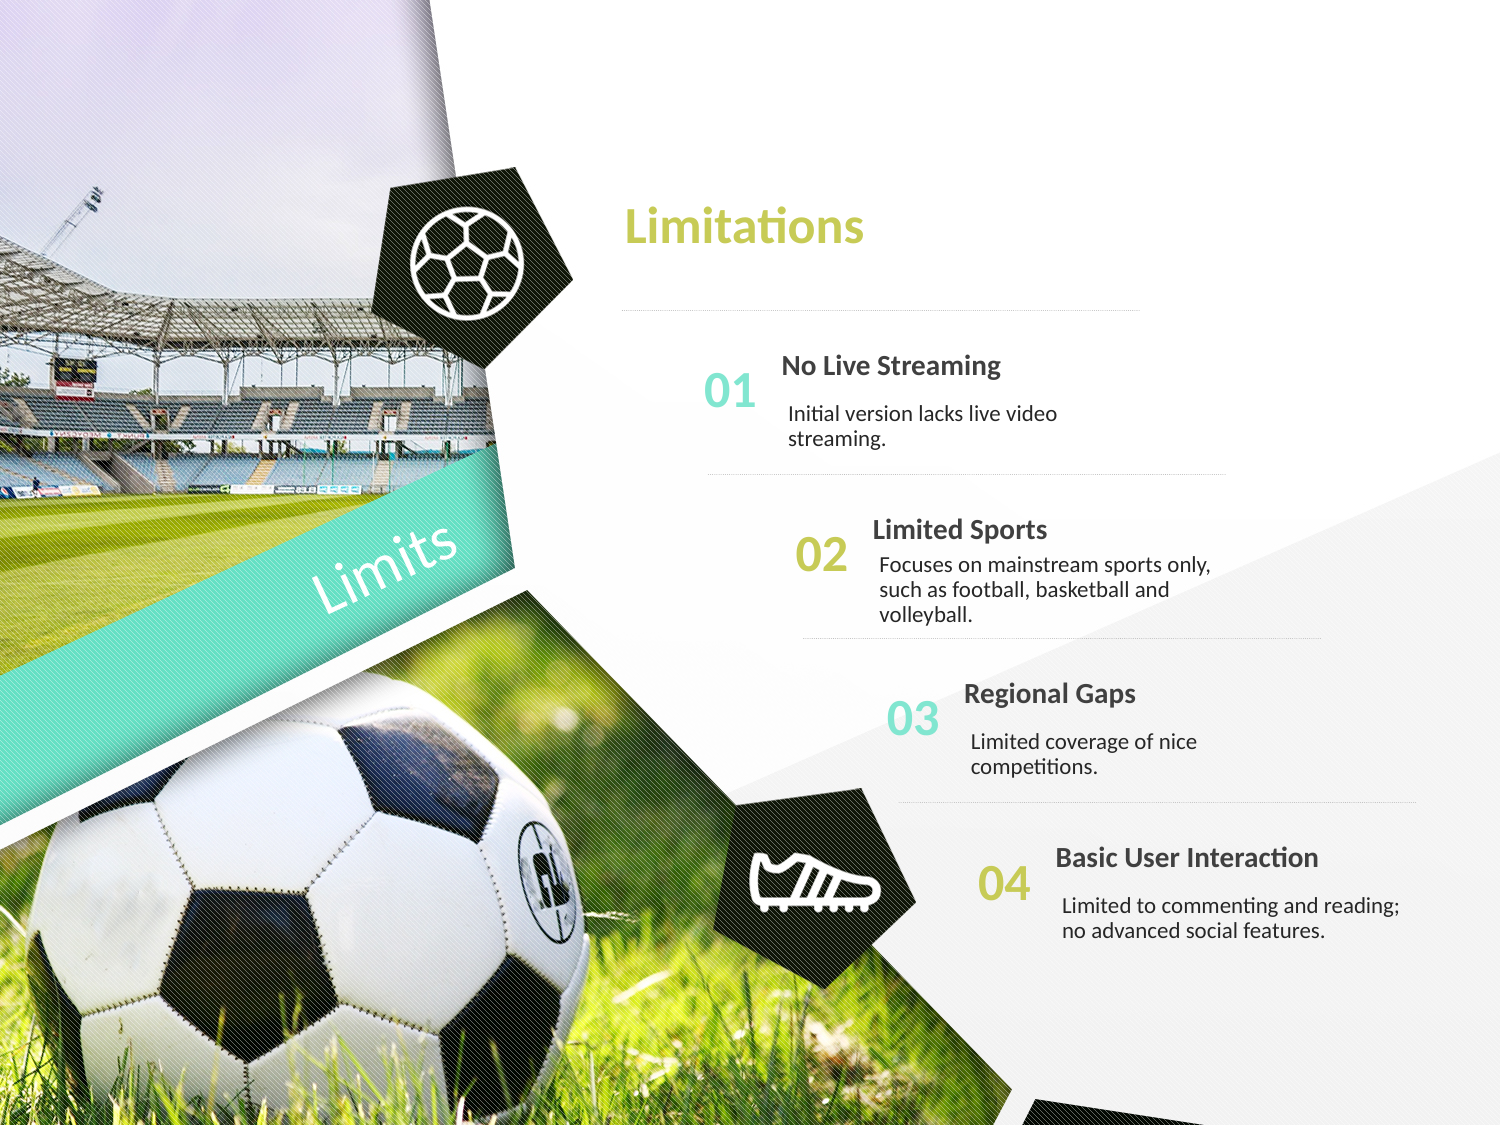

Limitations
No Live Streaming
01
Initial version lacks live video streaming.
Limited Sports
02
Focuses on mainstream sports only, such as football, basketball and volleyball.
Limits
Regional Gaps
03
Limited coverage of nice competitions.
Basic User Interaction
04
Limited to commenting and reading; no advanced social features.